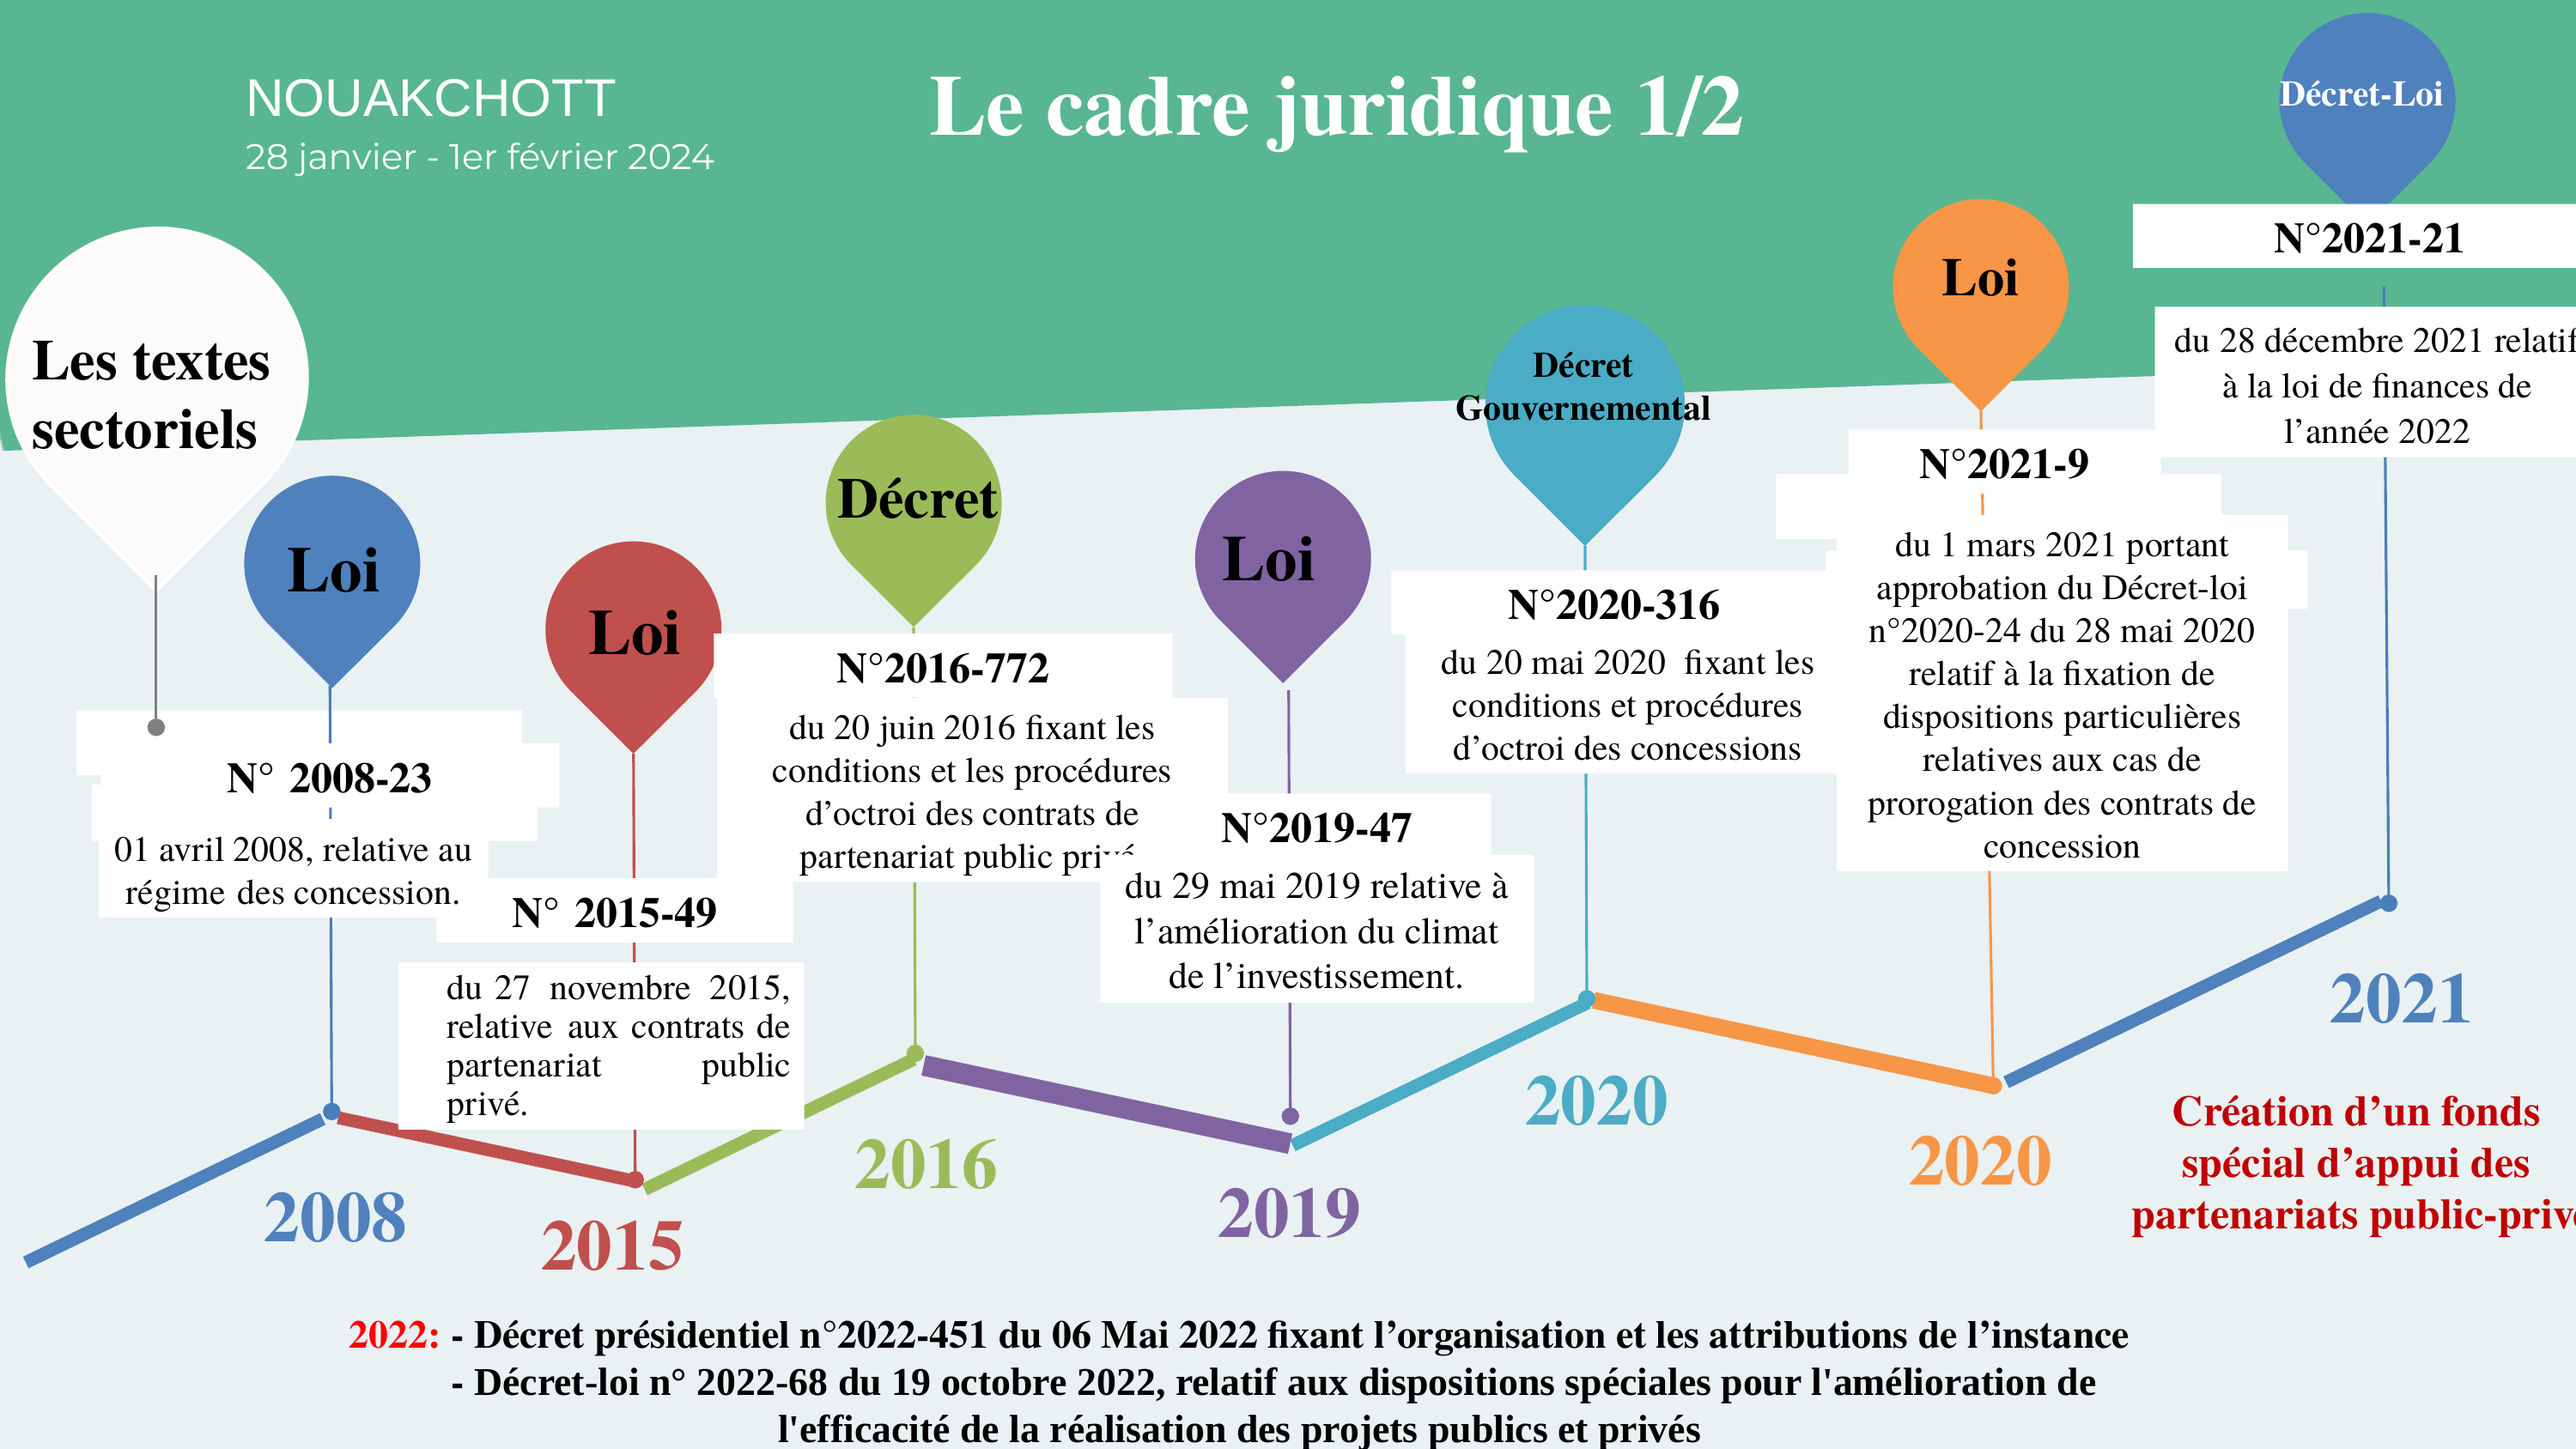

Le cadre juridique 1/2
NOUAKCHOTT
28 janvier - 1er février 2024
Décret-Loi

N°2021-21

Loi

du 28 décembre 2021 relatif à la loi de finances de l’année 2022
Les textes sectoriels
Décret
Gouvernemental

N°2021-9
du 1 mars 2021 portant approbation du Décret-loi n°2020-24 du 28 mai 2020 relatif à la fixation de dispositions particulières relatives aux cas de prorogation des contrats de concession
Décret

Loi
Loi

N°2020-316
du 20 mai 2020  fixant les conditions et procédures d’octroi des concessions
Loi
N°2016-772
du 20 juin 2016 fixant les conditions et les procédures d’octroi des contrats de partenariat public privé.

N° 2008-23
N°2019-47
du 29 mai 2019 relative à l’amélioration du climat de l’investissement.
01 avril 2008, relative au régime des concession.
N° 2015-49
du 27 novembre 2015, relative aux contrats de partenariat public privé.
2021

2020

Création d’un fonds spécial d’appui des partenariats public-privé

2020
2016

2019
2008

2015
2022: - Décret présidentiel n°2022-451 du 06 Mai 2022 fixant l’organisation et les attributions de l’instance
       - Décret-loi n° 2022-68 du 19 octobre 2022, relatif aux dispositions spéciales pour l'amélioration de l'efficacité de la réalisation des projets publics et privés